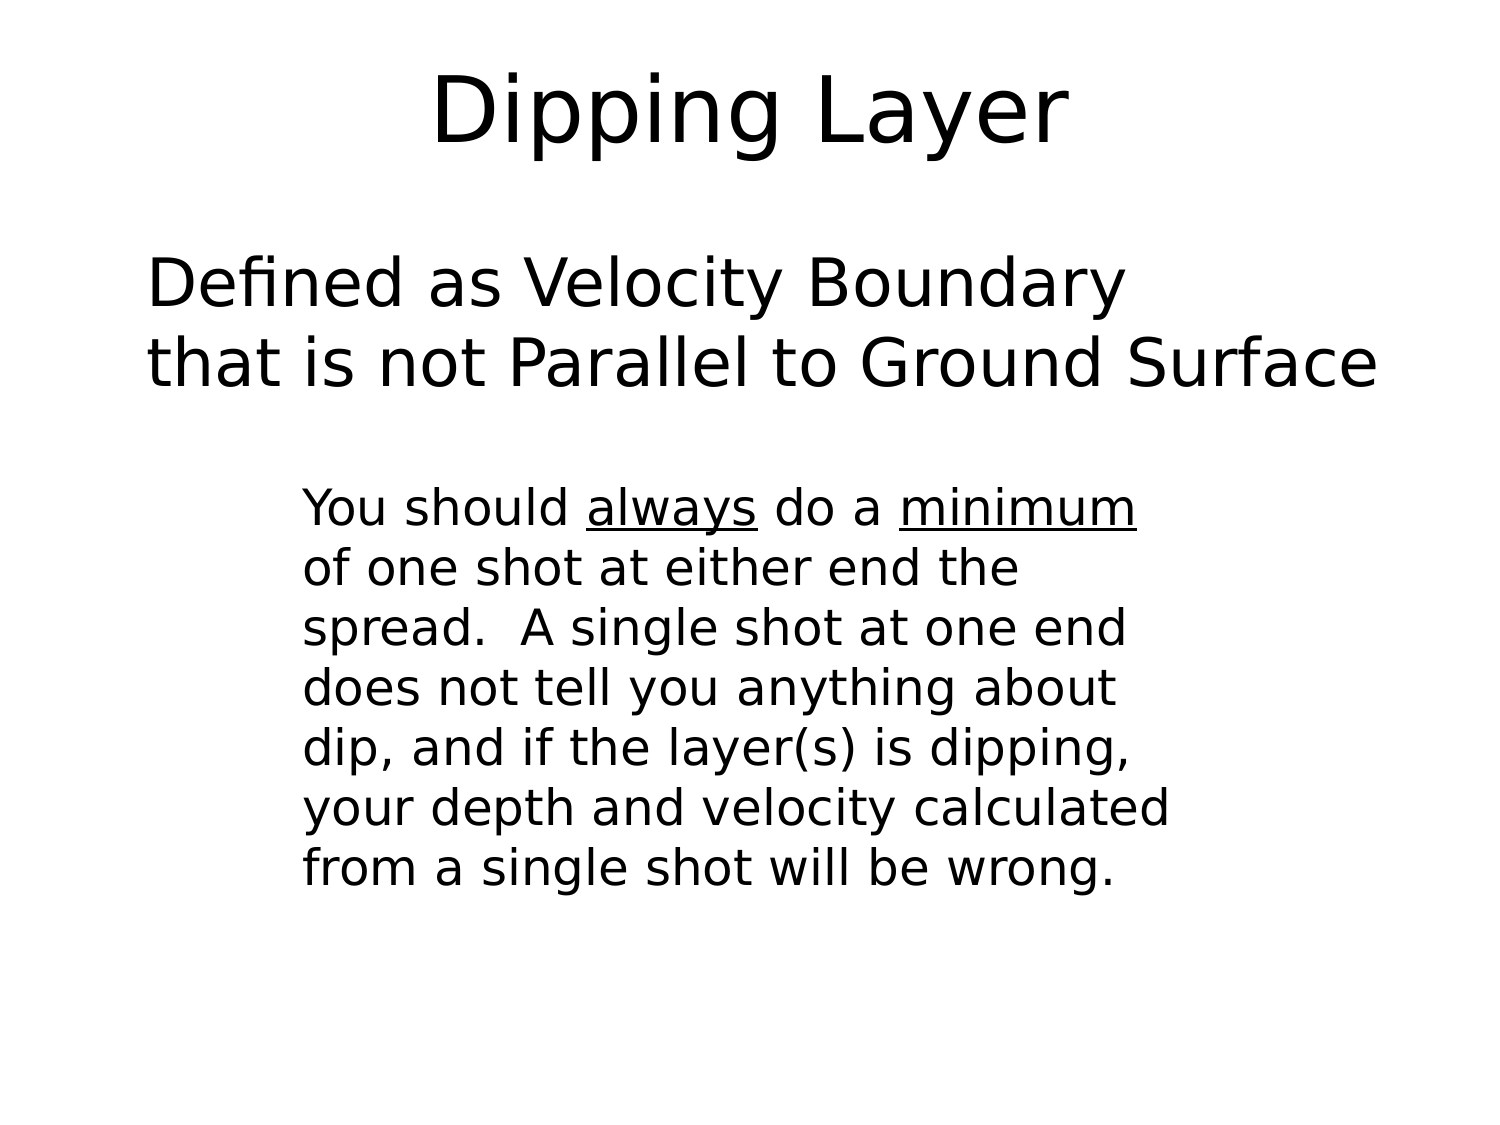

# Dipping Layer
Defined as Velocity Boundary
that is not Parallel to Ground Surface
You should always do a minimum of one shot at either end the spread.  A single shot at one end does not tell you anything about dip, and if the layer(s) is dipping, your depth and velocity calculated from a single shot will be wrong.